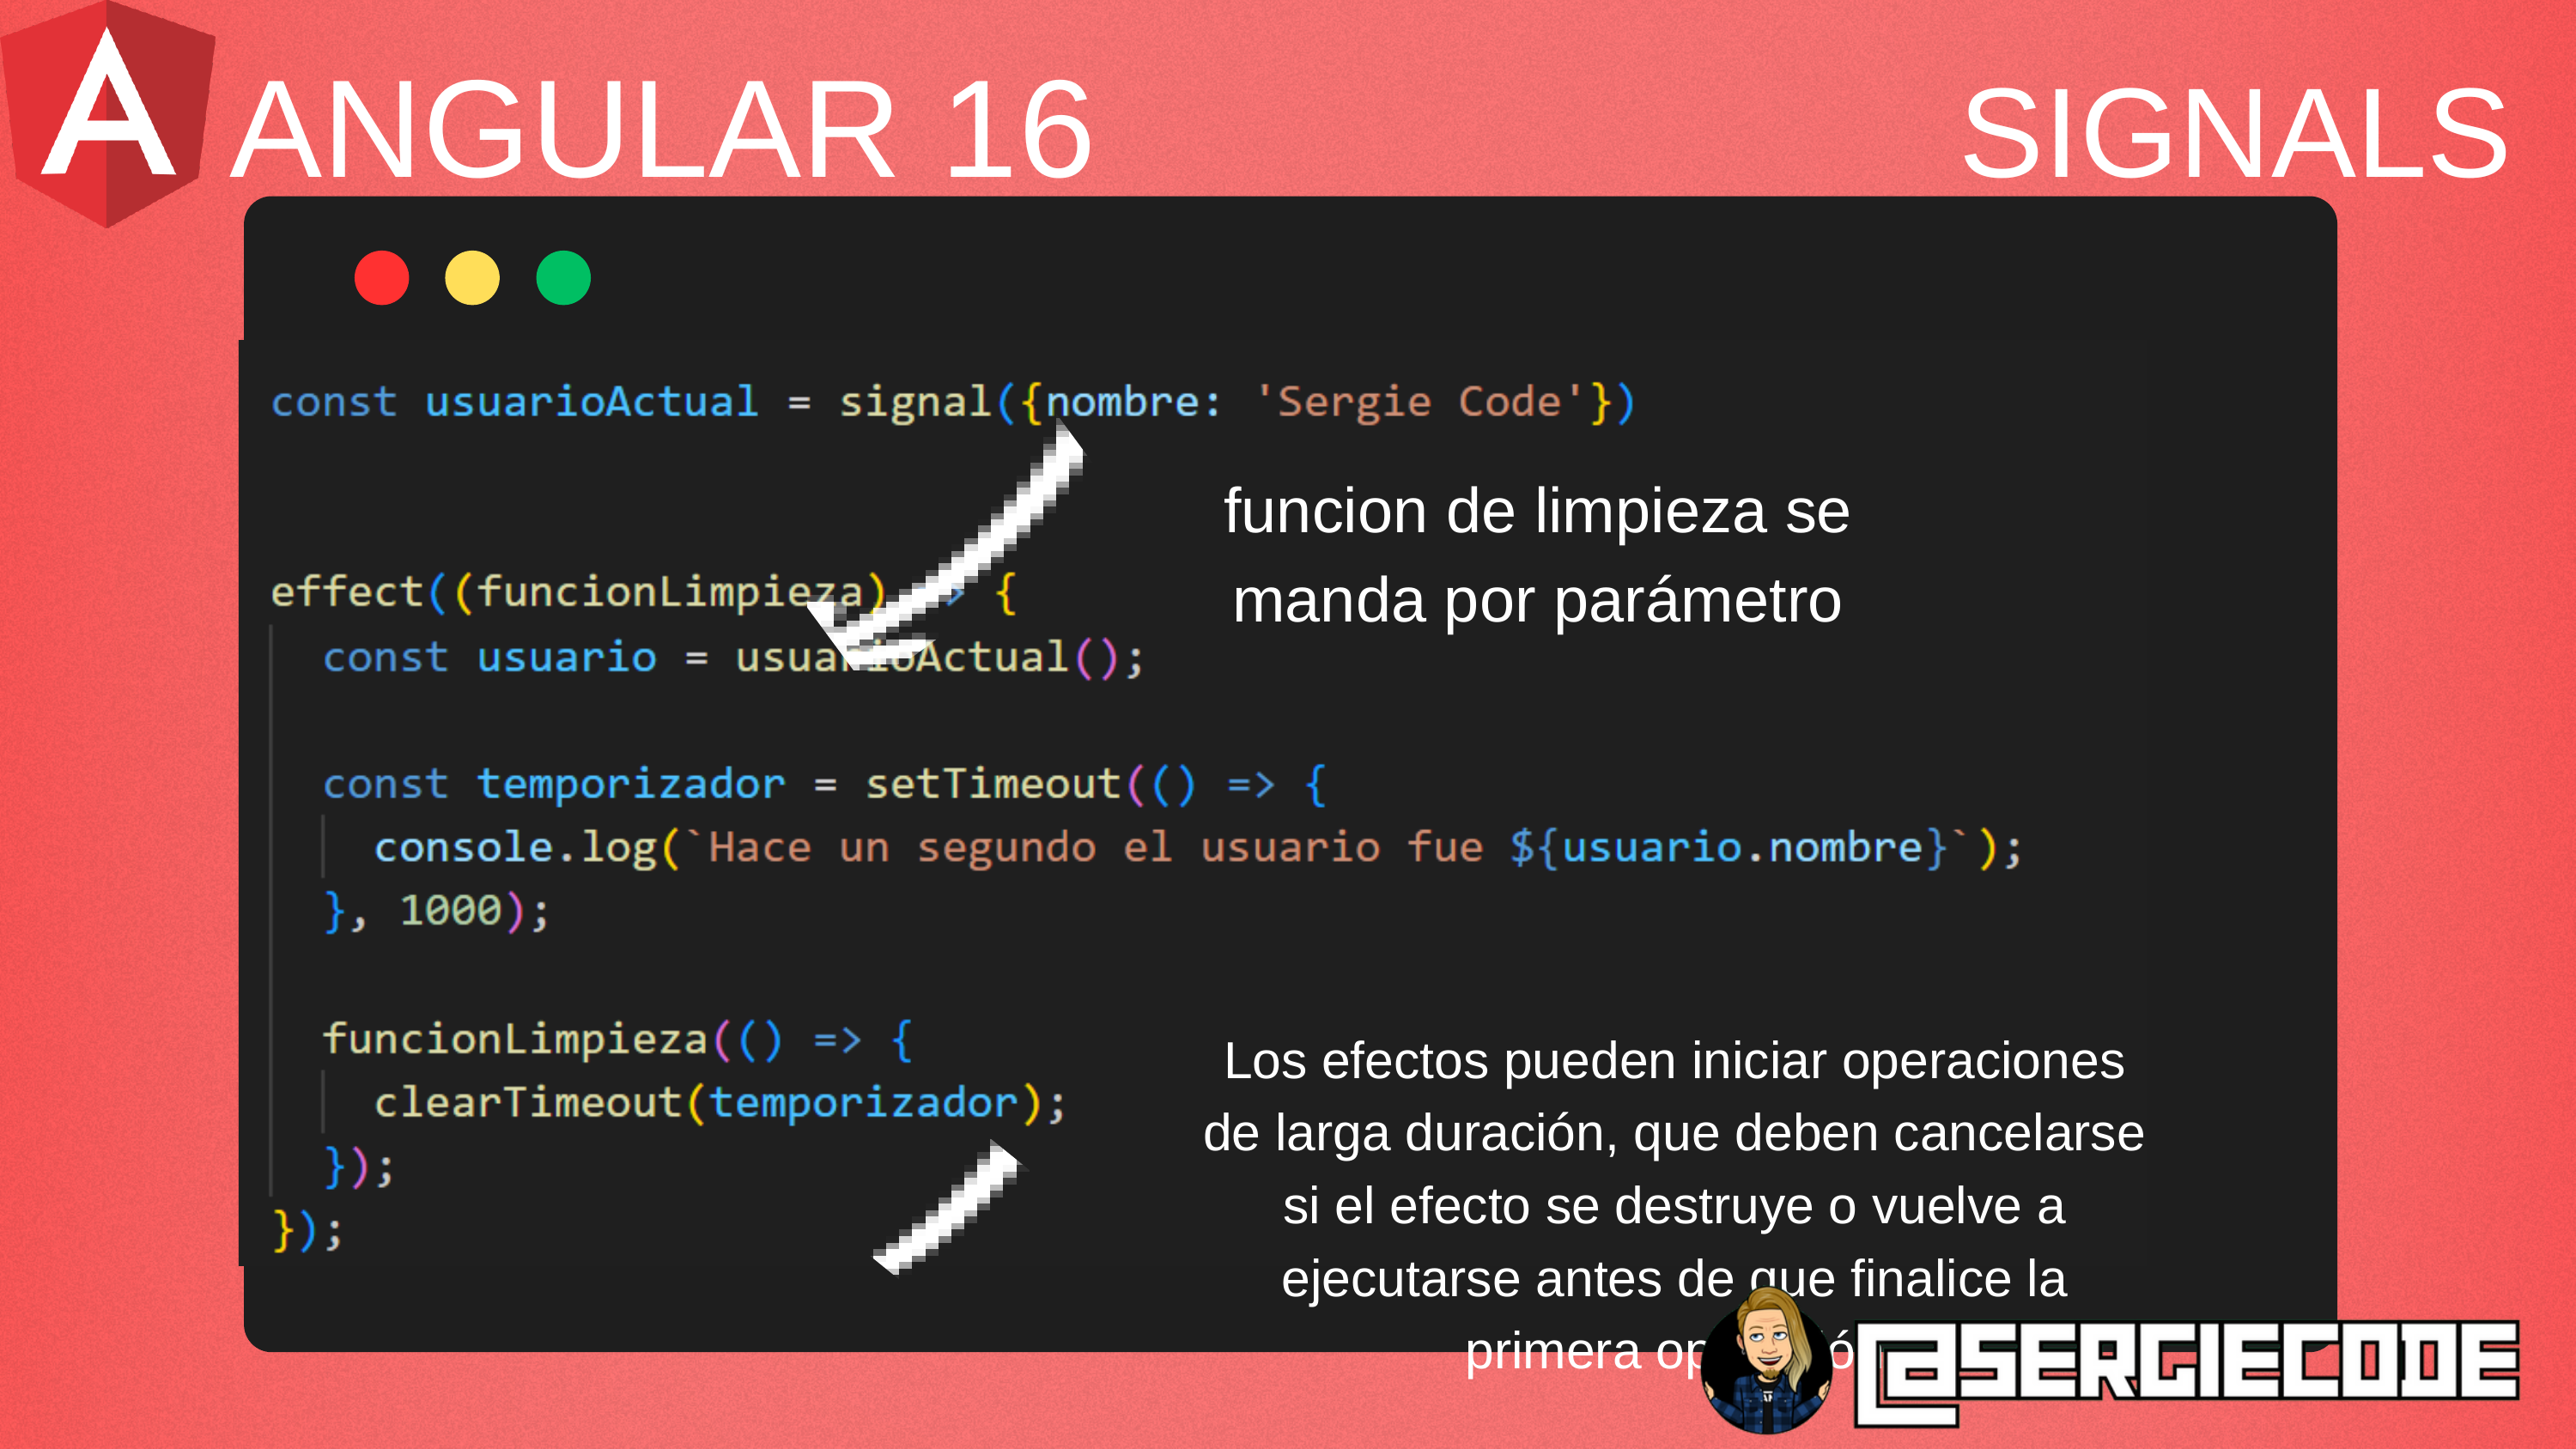

ANGULAR 16
SIGNALS

funcion de limpieza se manda por parámetro
Los efectos pueden iniciar operaciones de larga duración, que deben cancelarse si el efecto se destruye o vuelve a ejecutarse antes de que finalice la primera operación